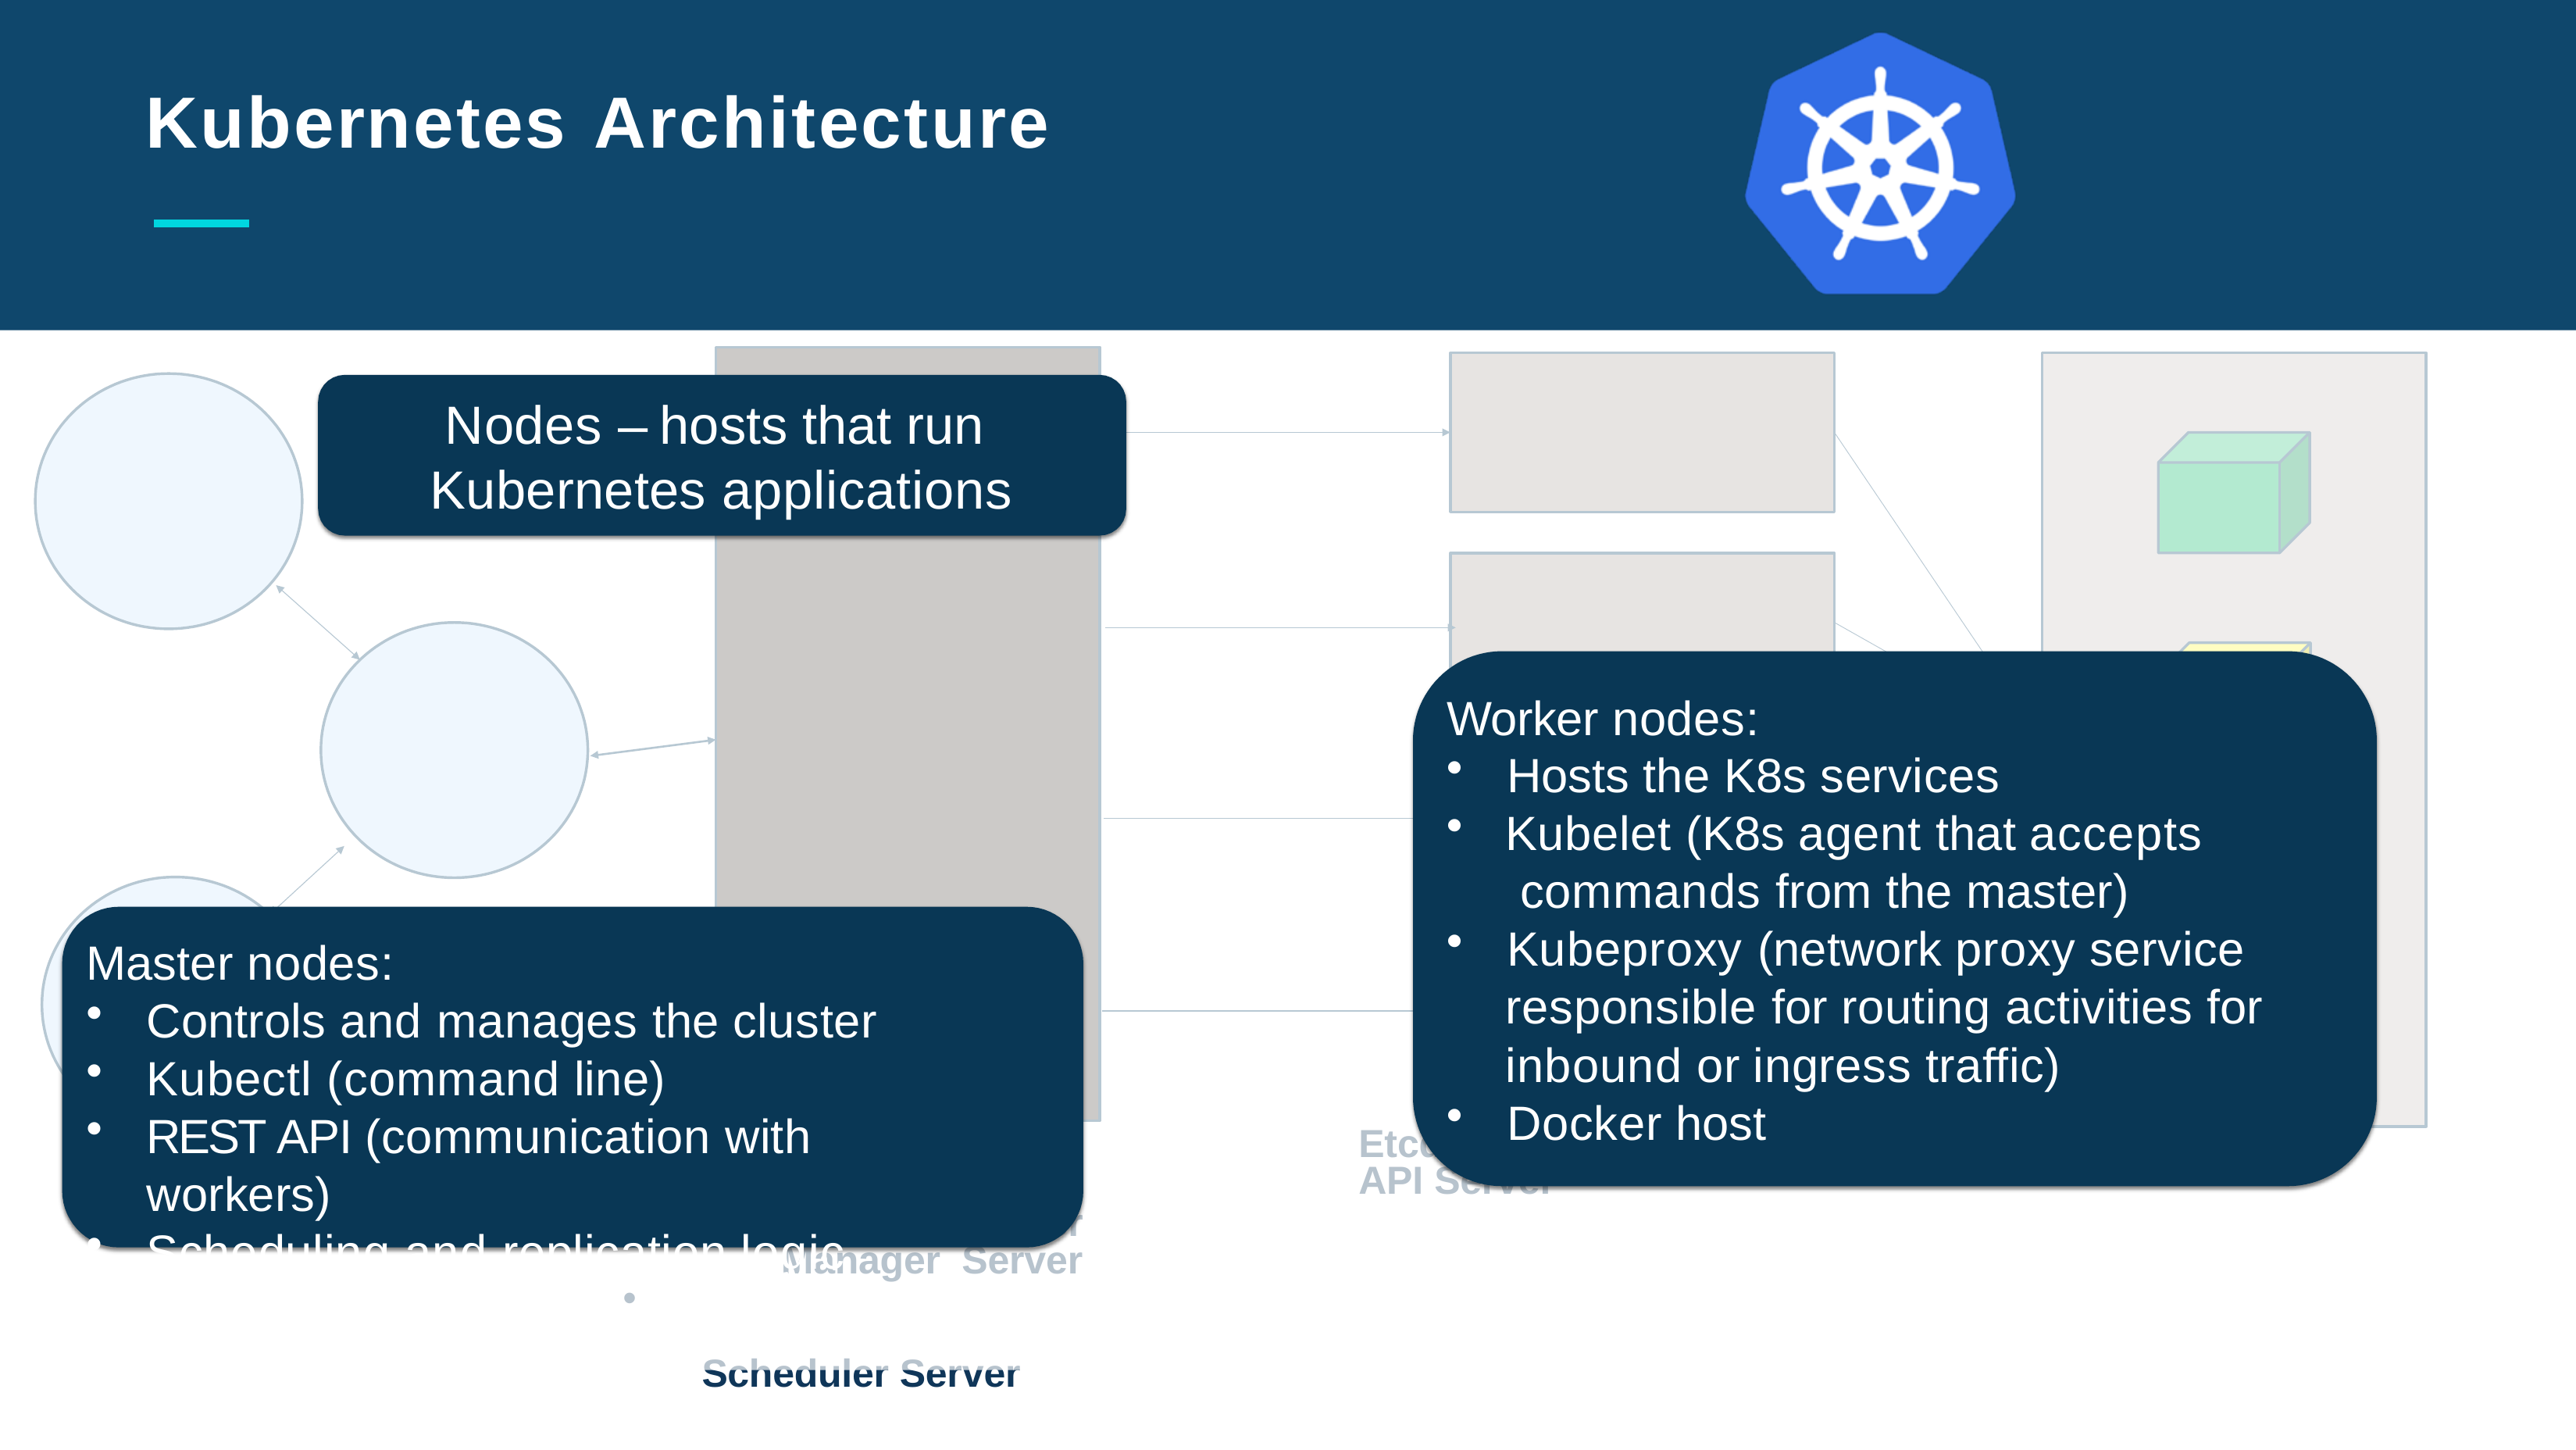

# Kubernetes Architecture
Slide Title Goes Here

Nodes – hosts that run  Kubernetes applications
Worker Node 1
UI
Worker Node 2
Kubernetes
API	Master
Worker Node 3

CLI	Worker Node n
Registry
•	Etcd
•	API Server
•		Controller Manager  Server
•	Scheduler Server

Worker nodes:
Hosts the K8s services
Kubelet (K8s agent that accepts  commands from the master)

Kubeproxy (network proxy service
Master nodes:
responsible for routing activities for
Controls and manages the cluster
Kubectl (command line)
REST API (communication with workers)
Scheduling and replication logic
inbound or ingress traffic)
Docker host